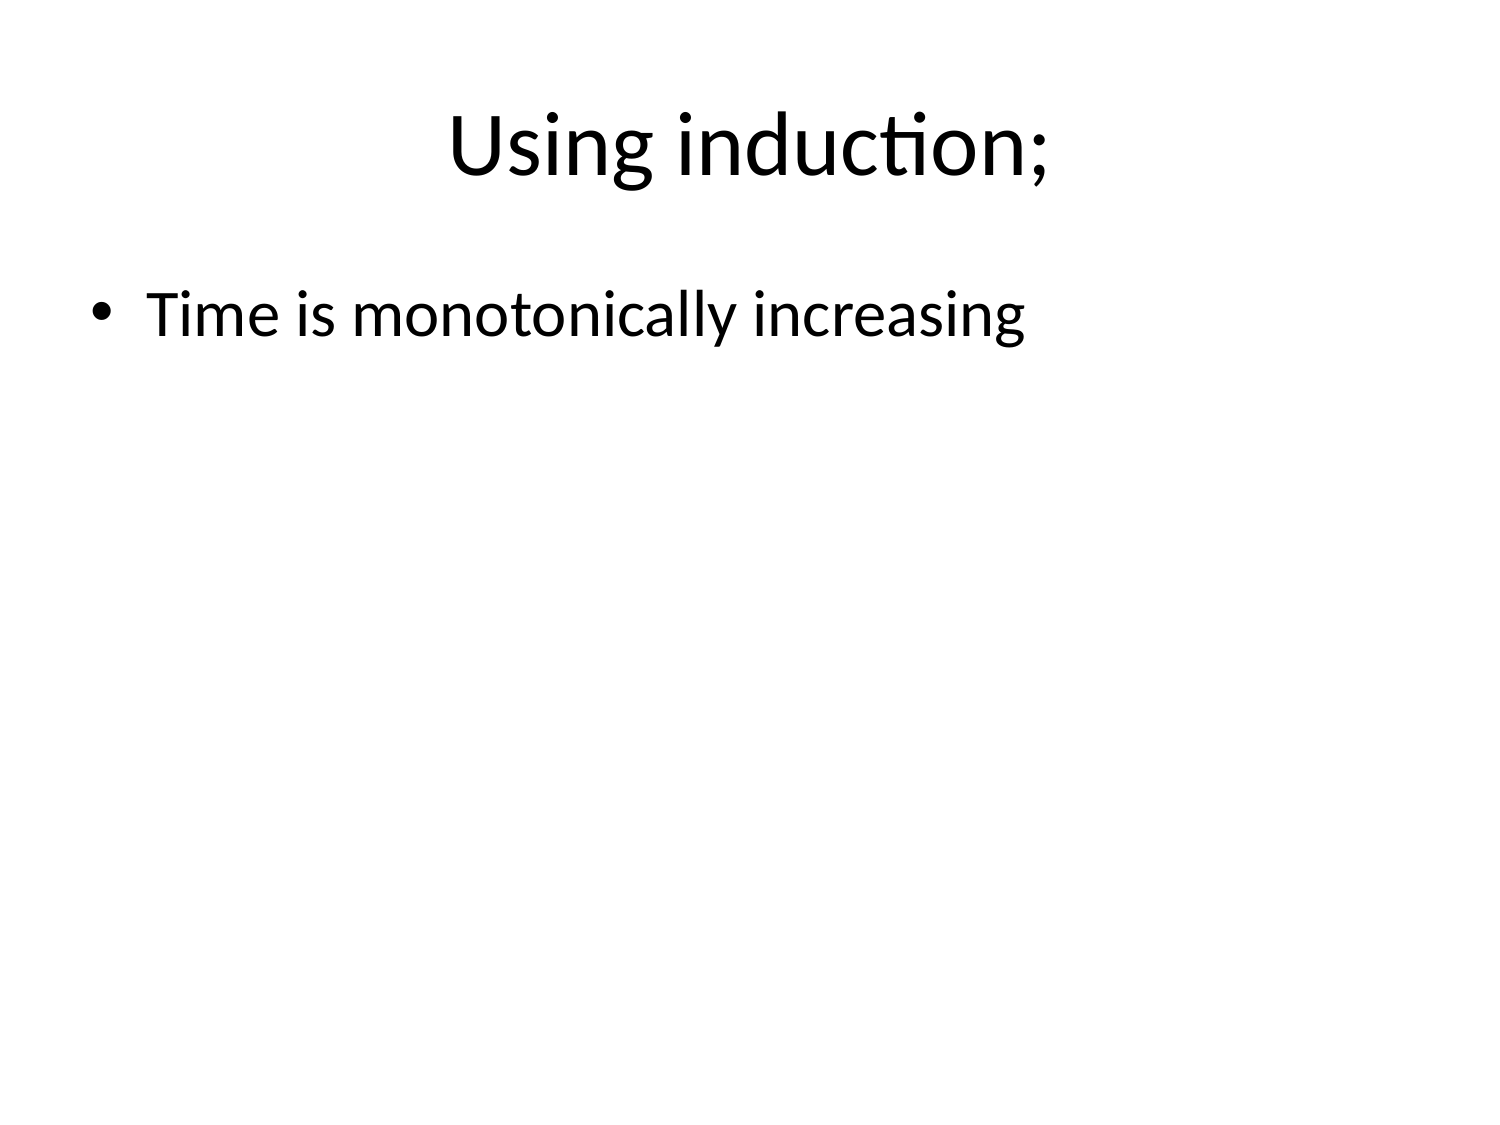

# Using induction;
Time is monotonically increasing